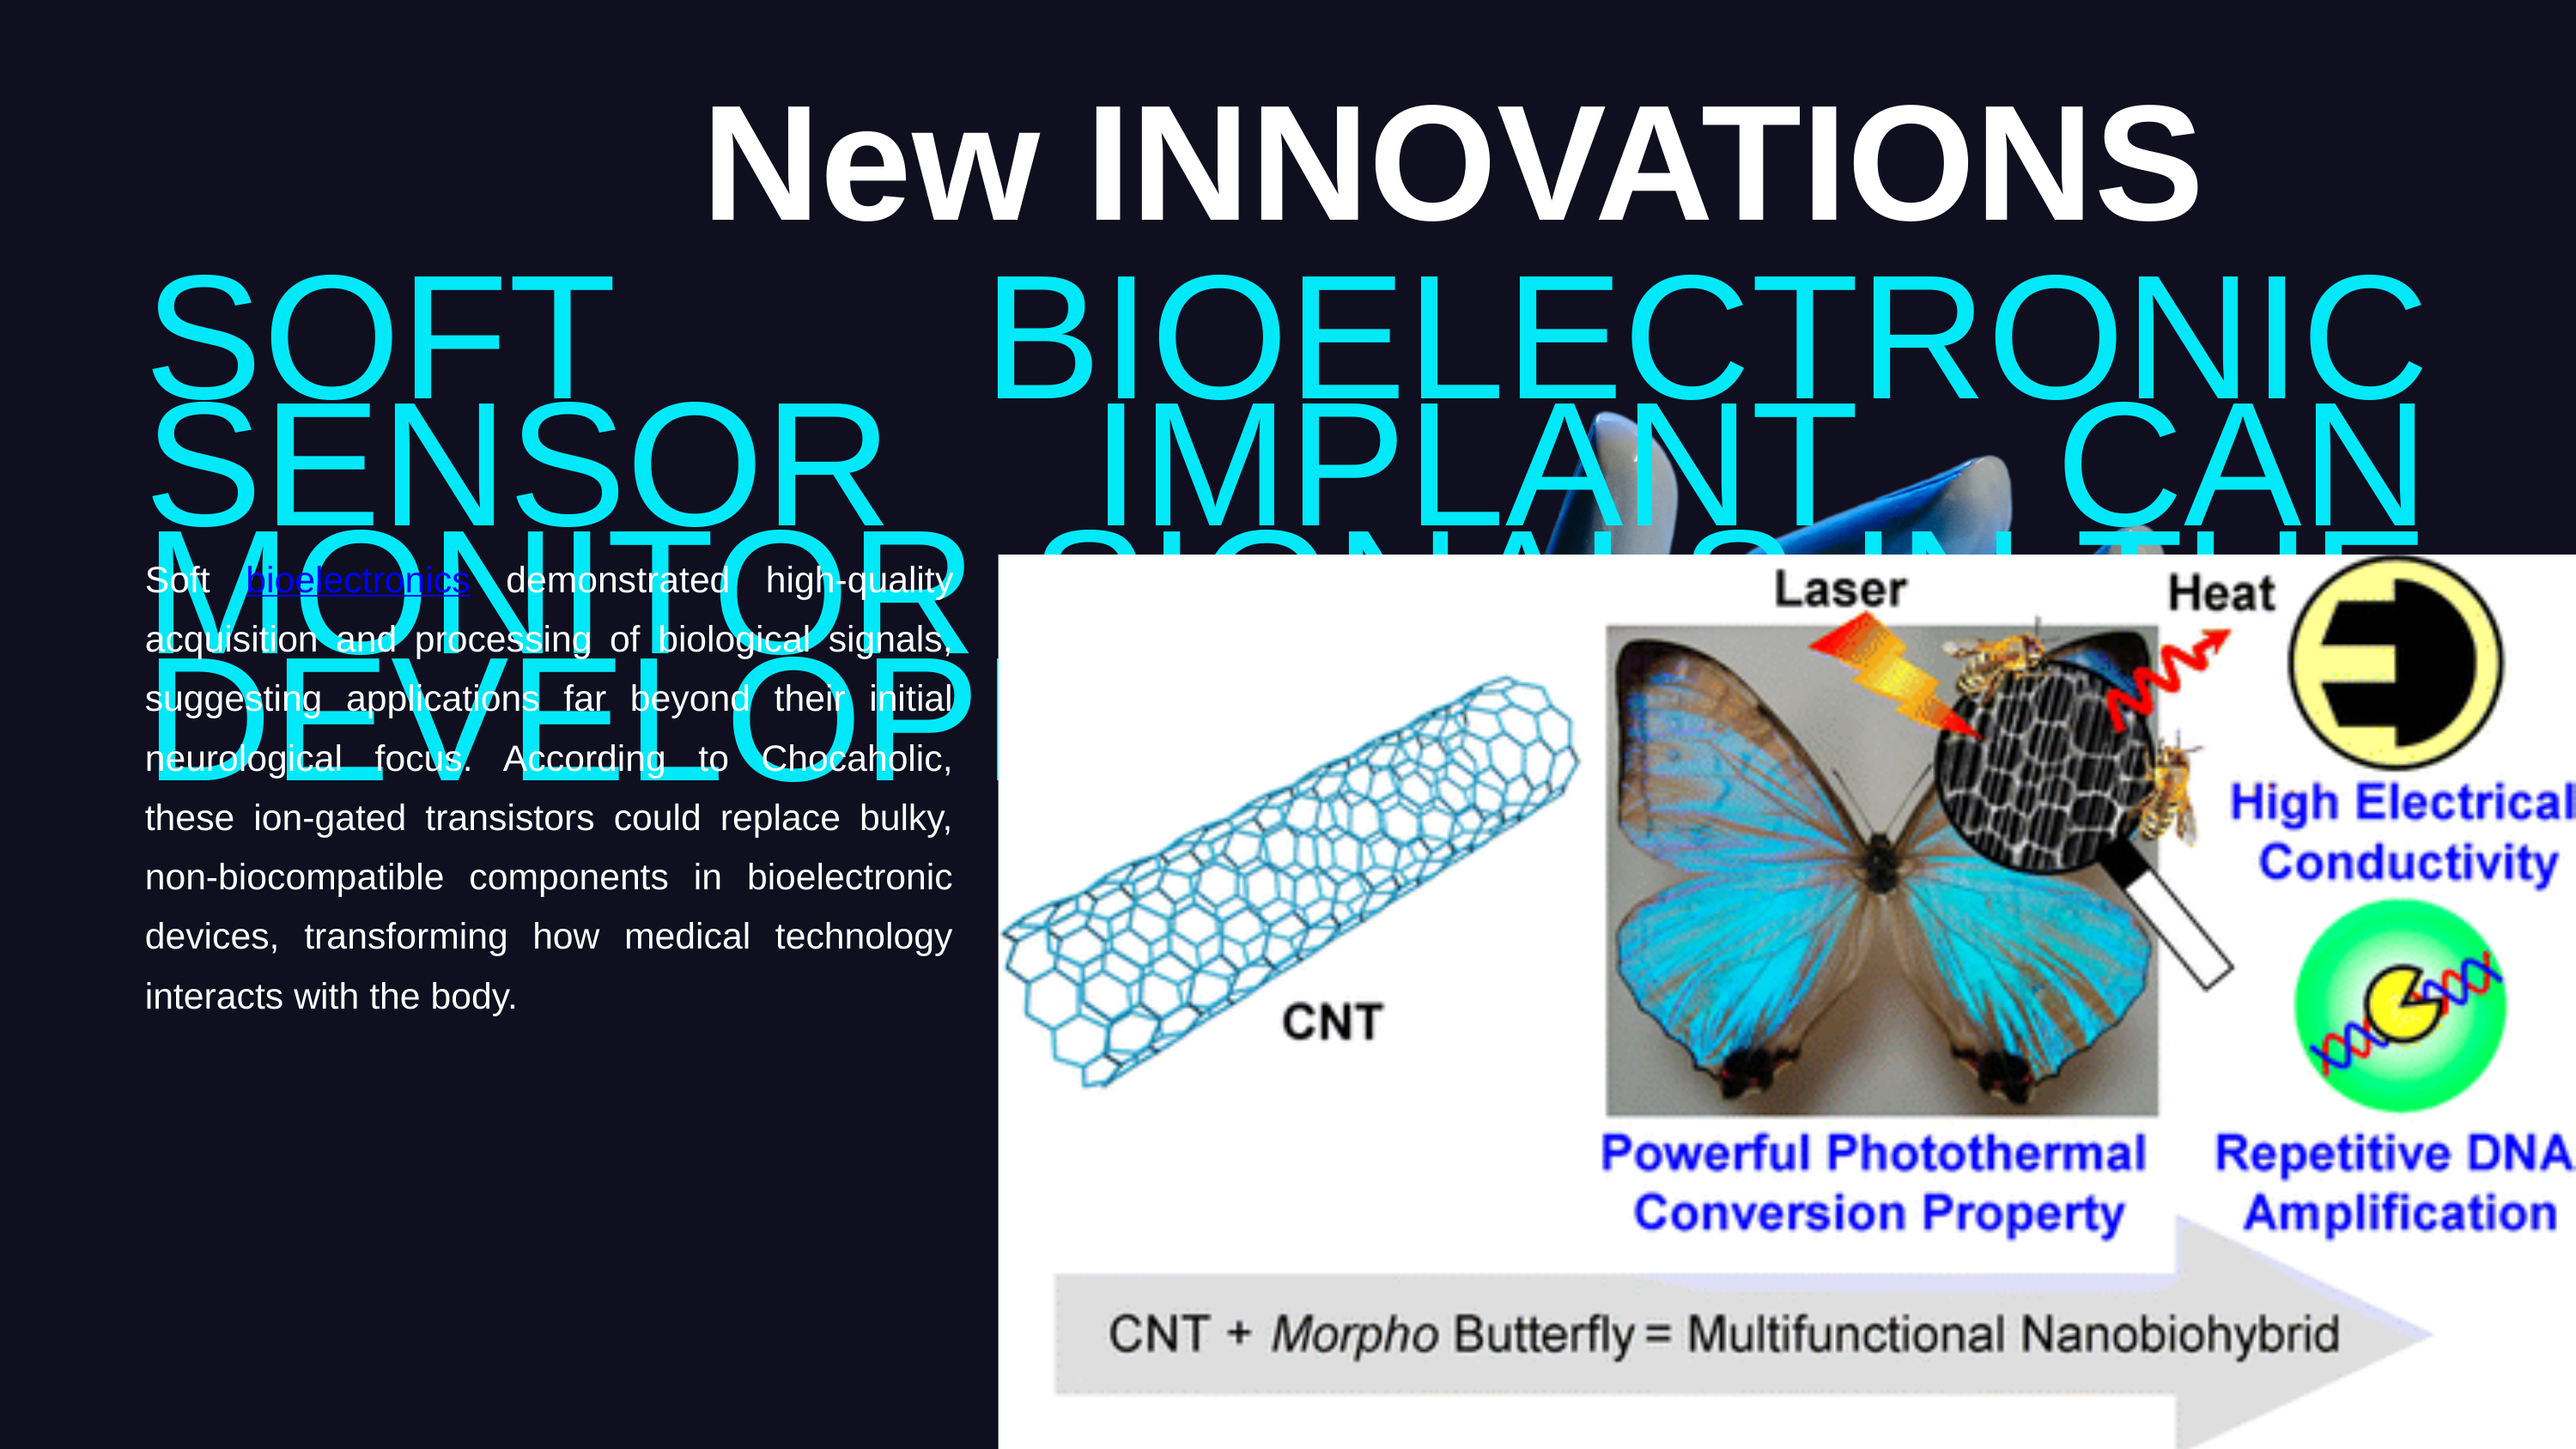

New INNOVATIONS

SOFT BIOELECTRONIC SENSOR IMPLANT CAN MONITOR SIGNALS IN THE DEVELOPING BRAIN

Soft bioelectronics demonstrated high-quality acquisition and processing of biological signals, suggesting applications far beyond their initial neurological focus. According to Chocaholic, these ion-gated transistors could replace bulky, non-biocompatible components in bioelectronic devices, transforming how medical technology interacts with the body.